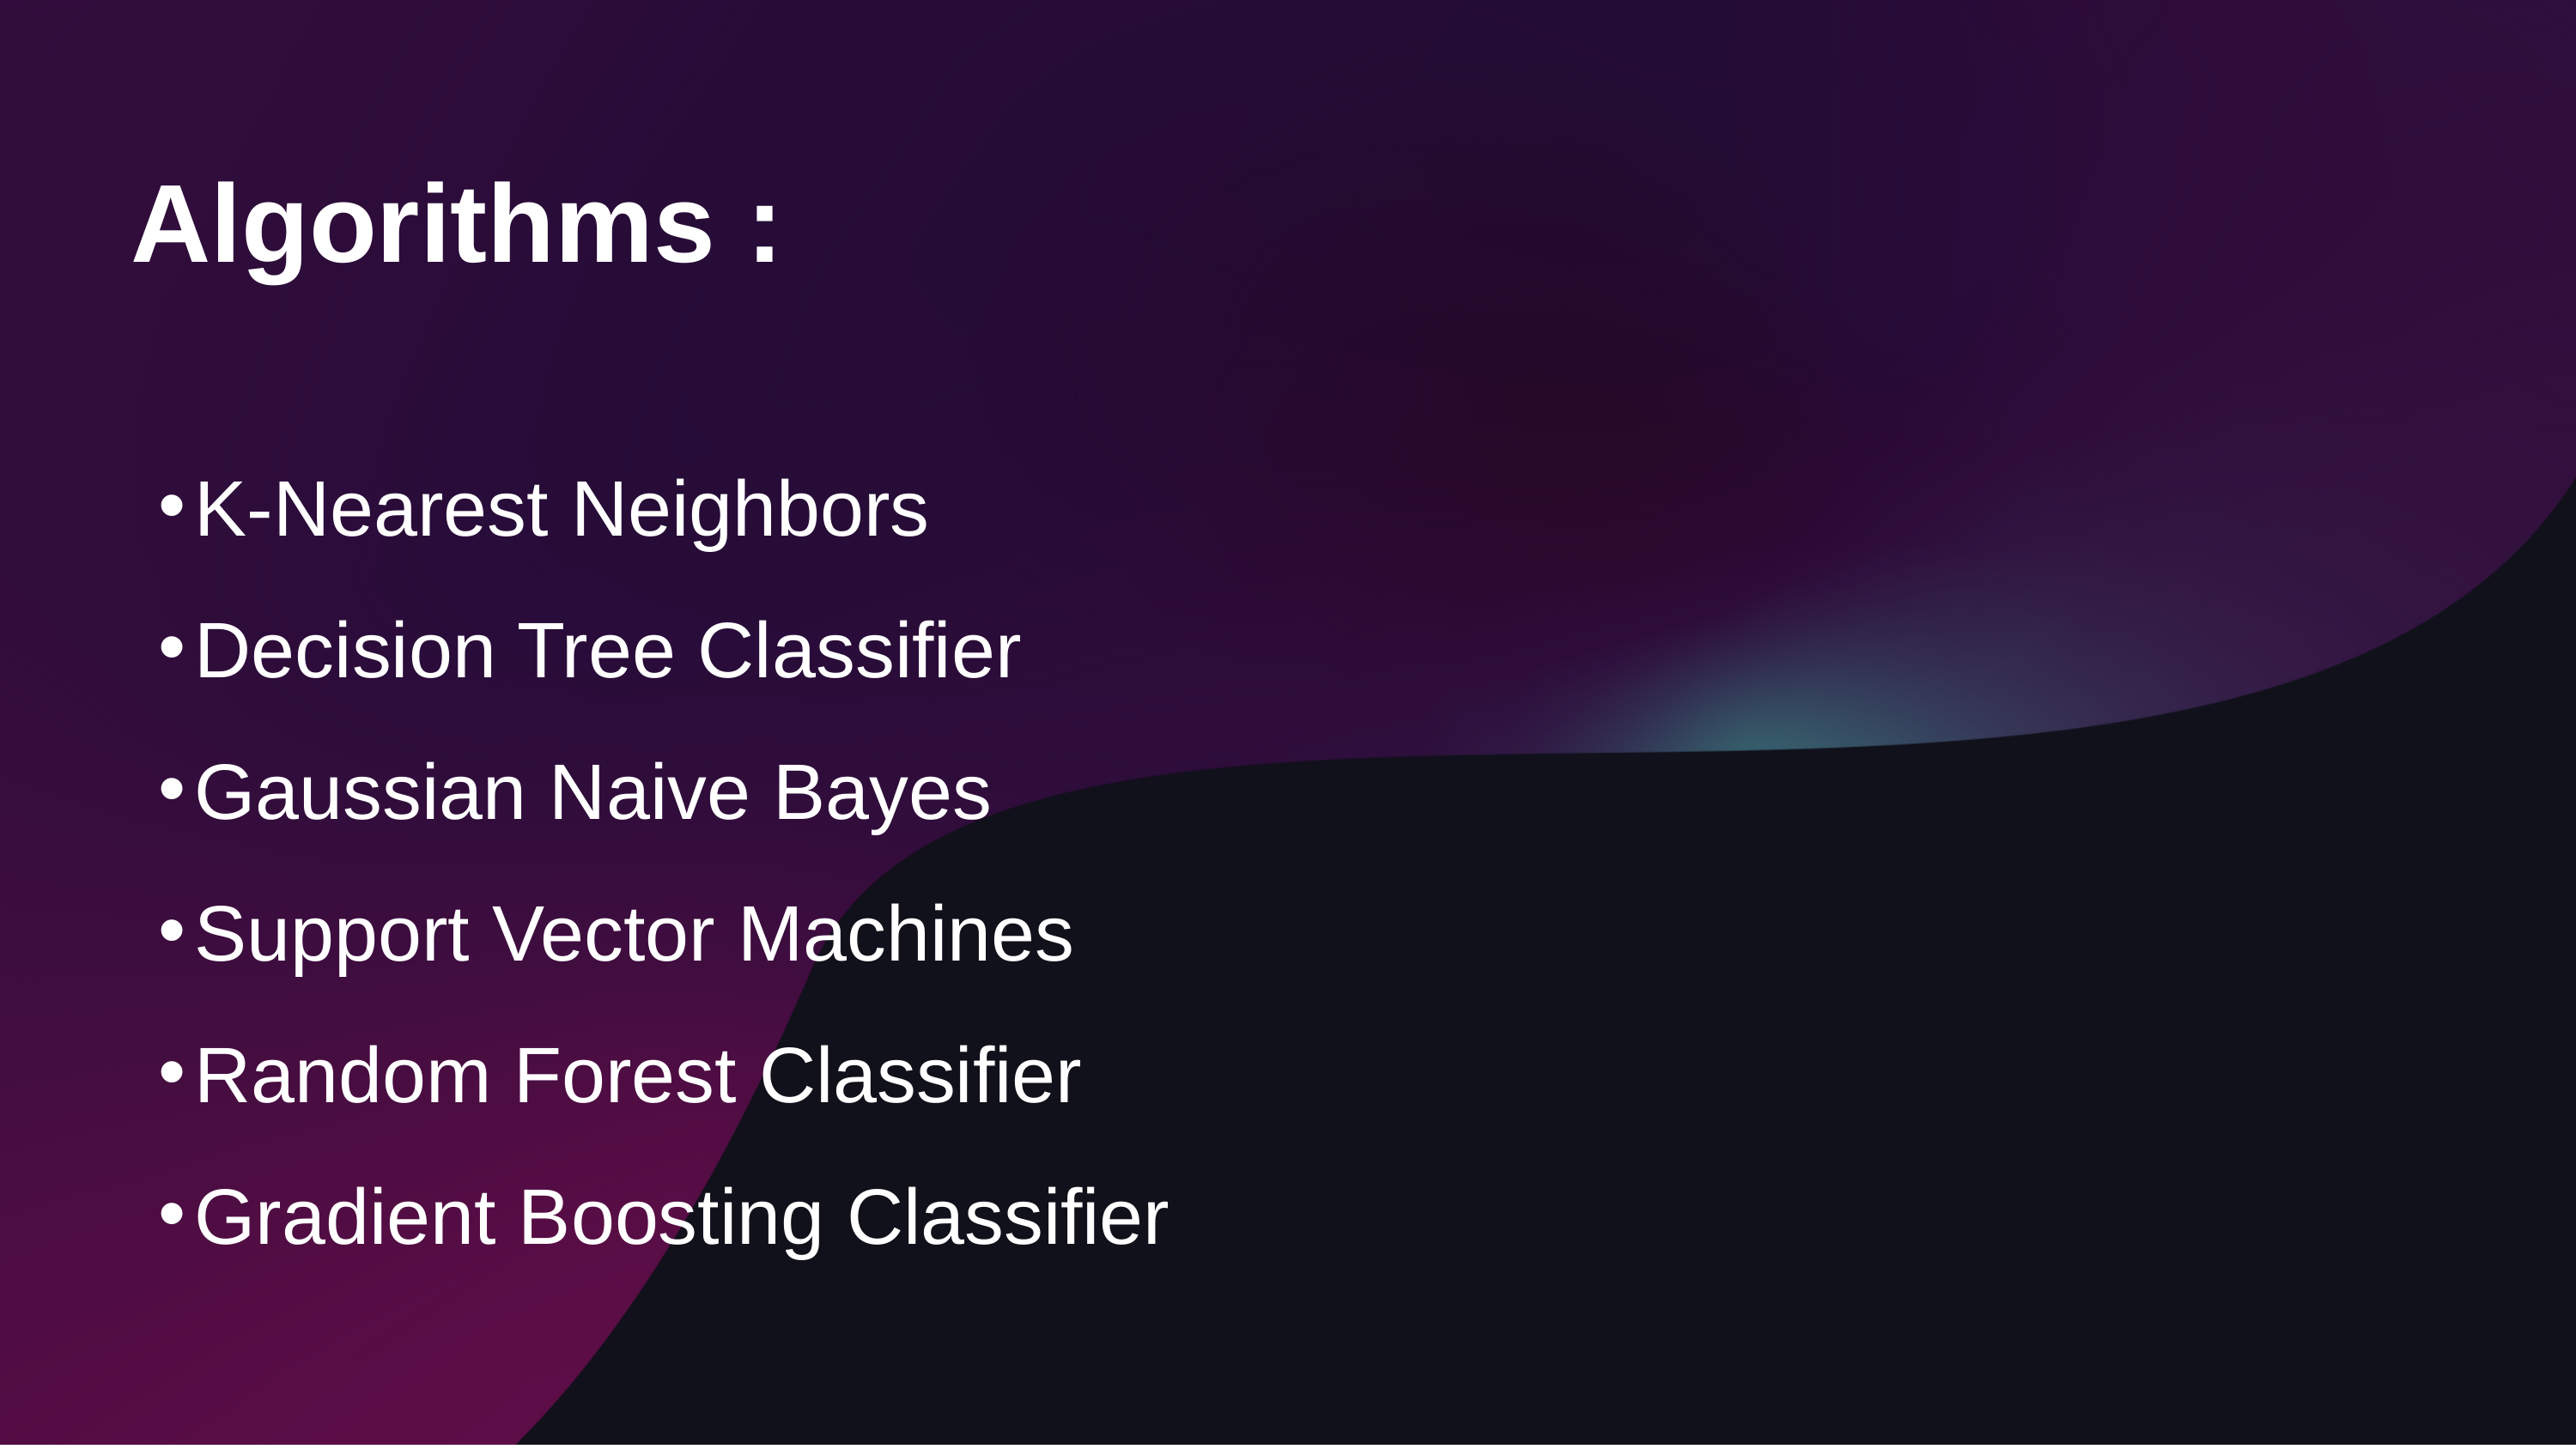

Algorithms :

K-Nearest Neighbors
Decision Tree Classifier
Gaussian Naive Bayes
Support Vector Machines
Random Forest Classifier
Gradient Boosting Classifier